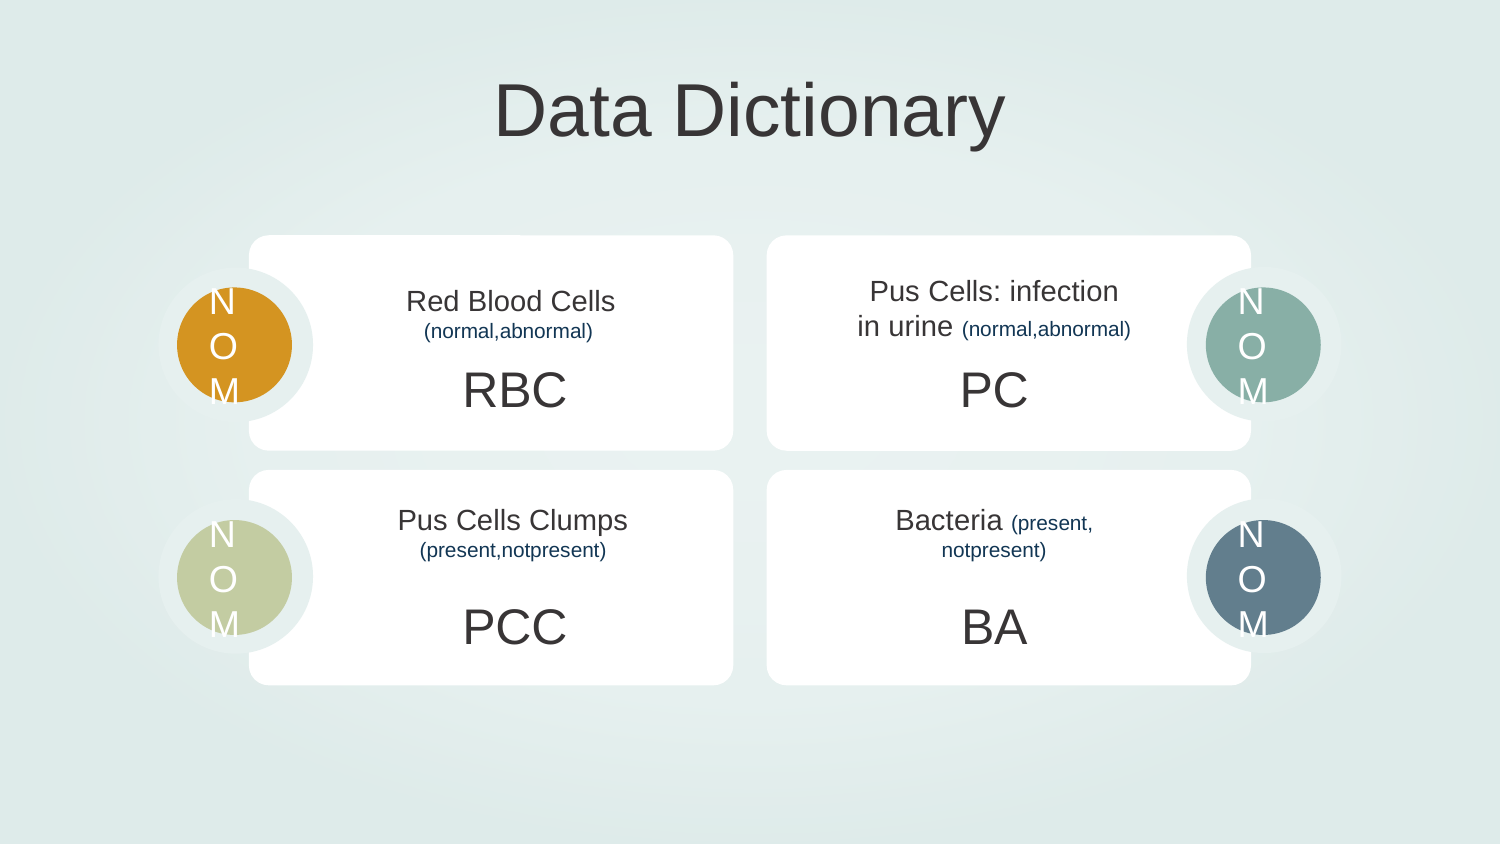

Data Dictionary

Pus Cells: infection in urine (normal,abnormal)

Red Blood Cells (normal,abnormal)

NOM
NOM
RBC
PC

Pus Cells Clumps (present,notpresent)
Bacteria (present, notpresent)

NOM
NOM
PCC
# BA